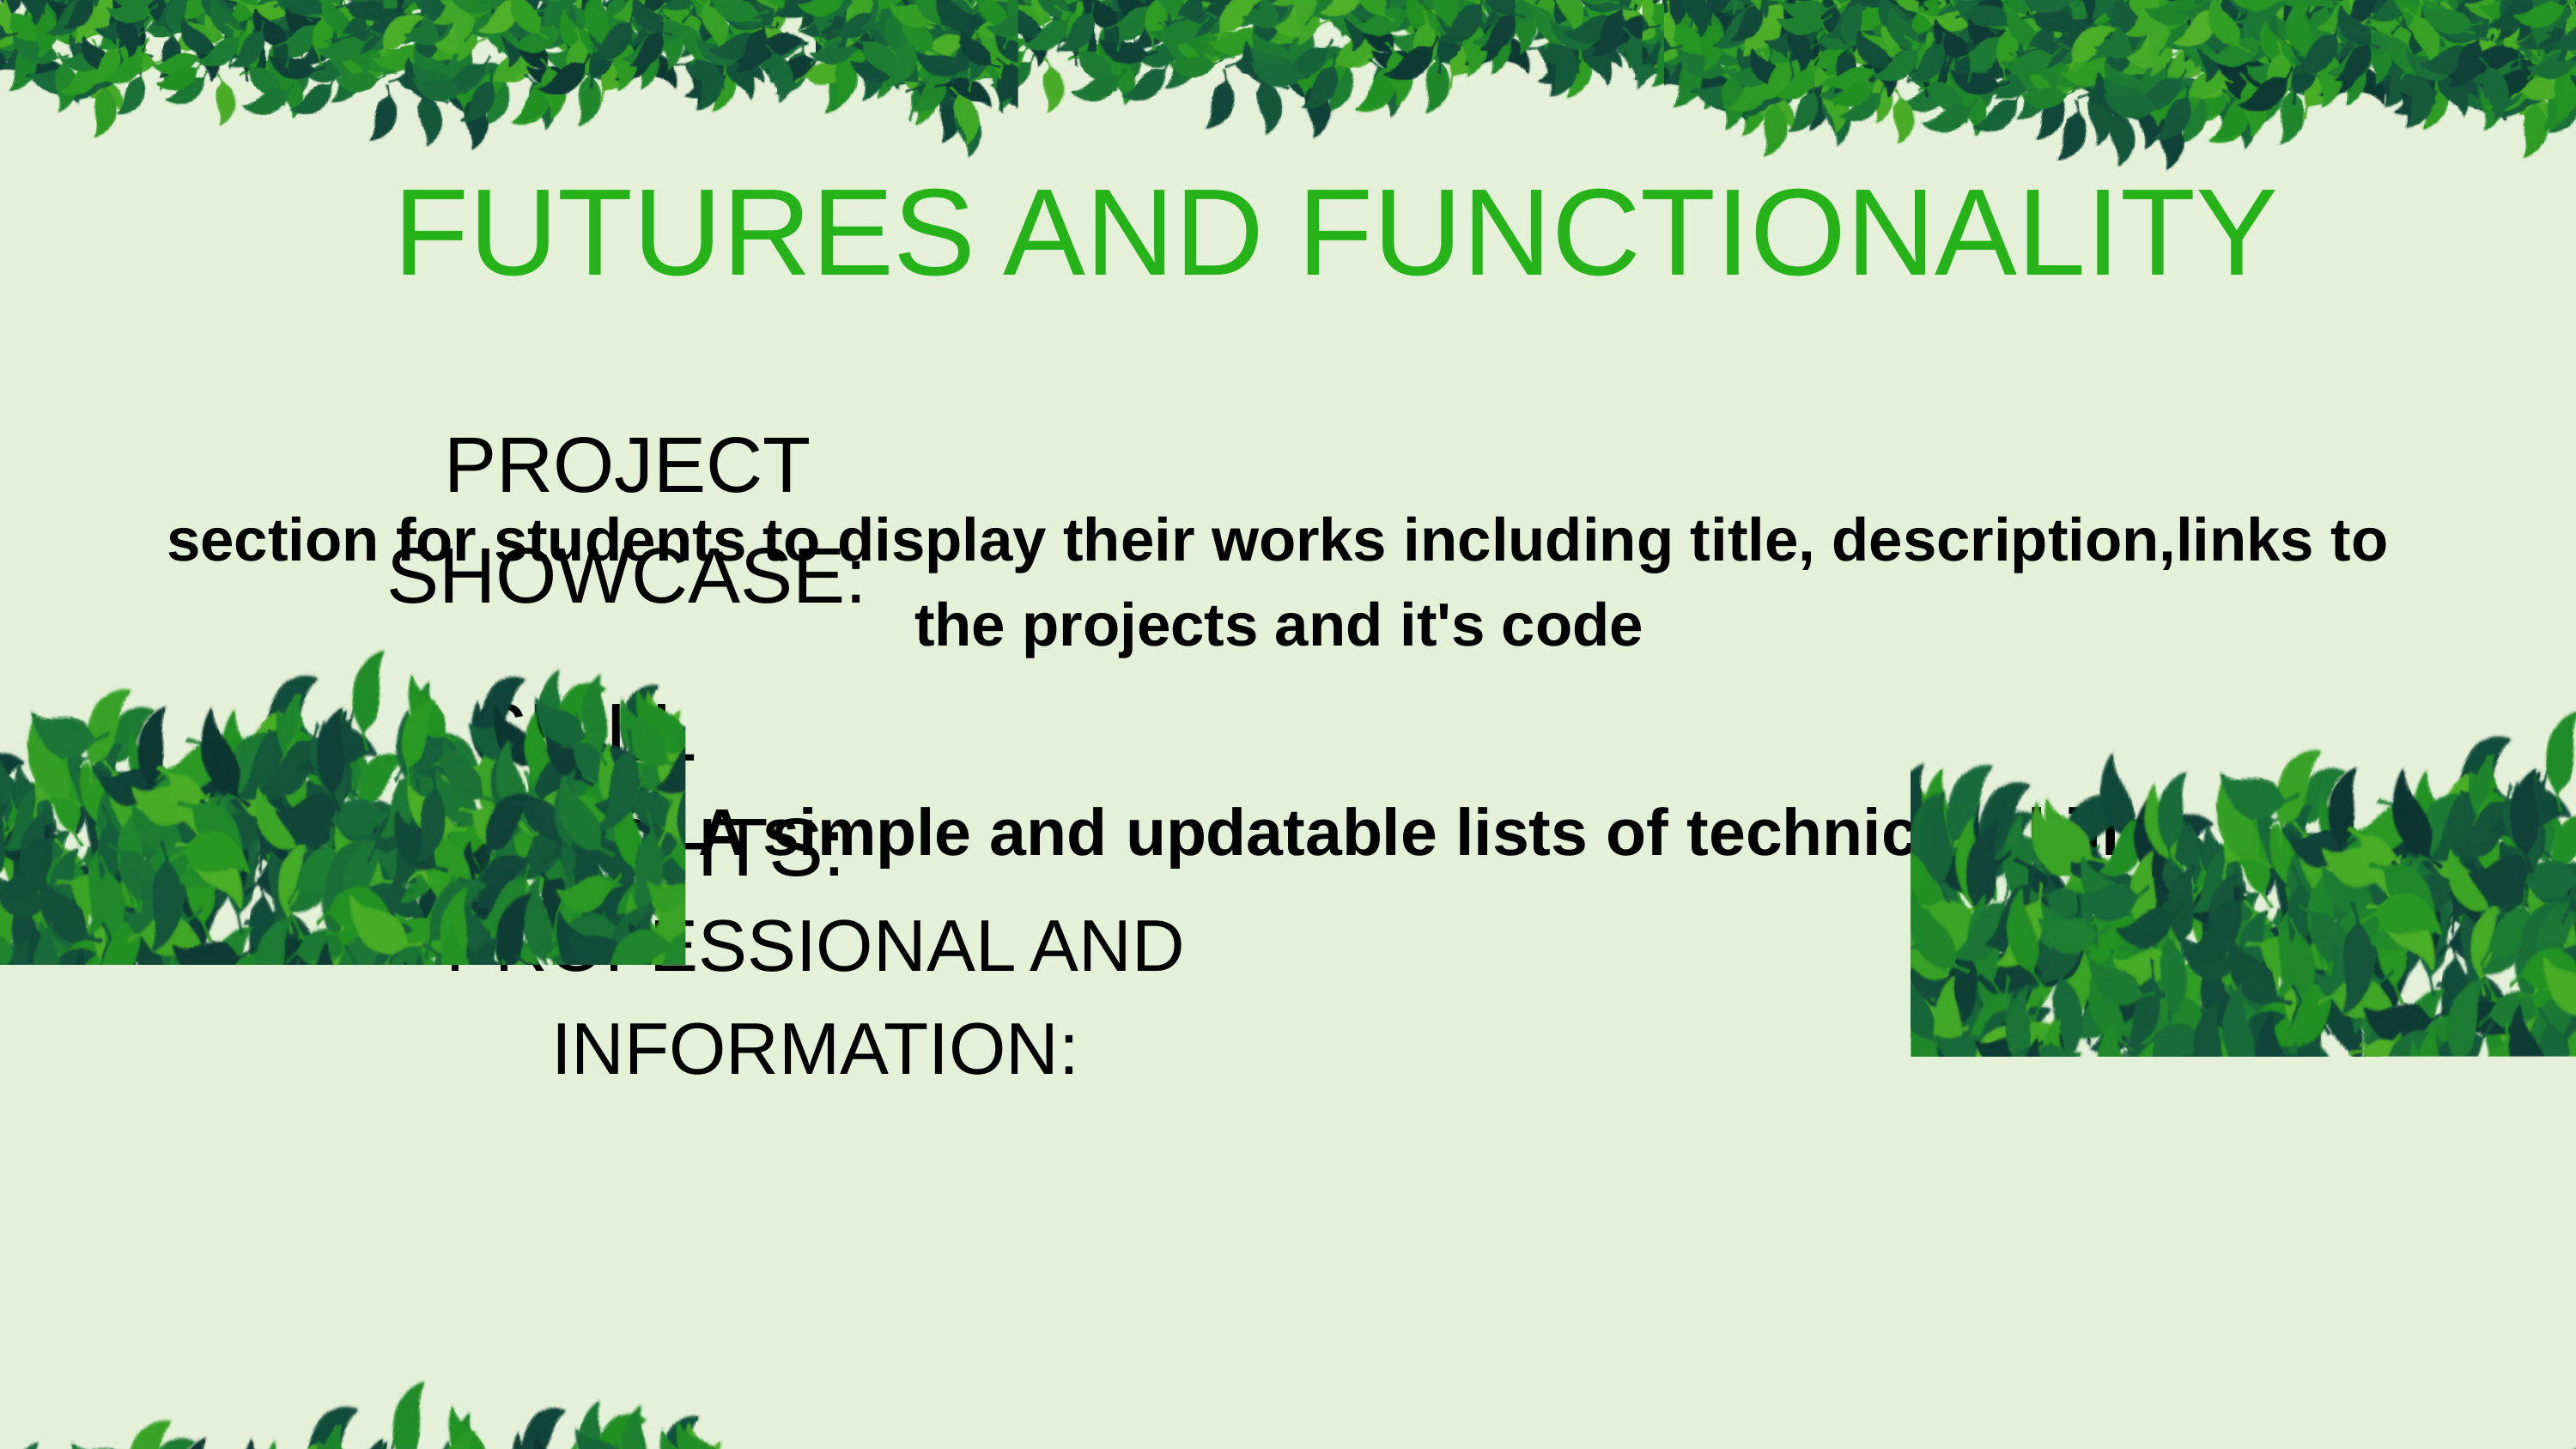

FUTURES AND FUNCTIONALITY

PROJECT SHOWCASE:
section for students to display their works including title, description,links to
the projects and it's code
SKILL HIGHLIGHTS:
A simple and updatable lists of technical skills

PROFESSIONAL AND INFORMATION: